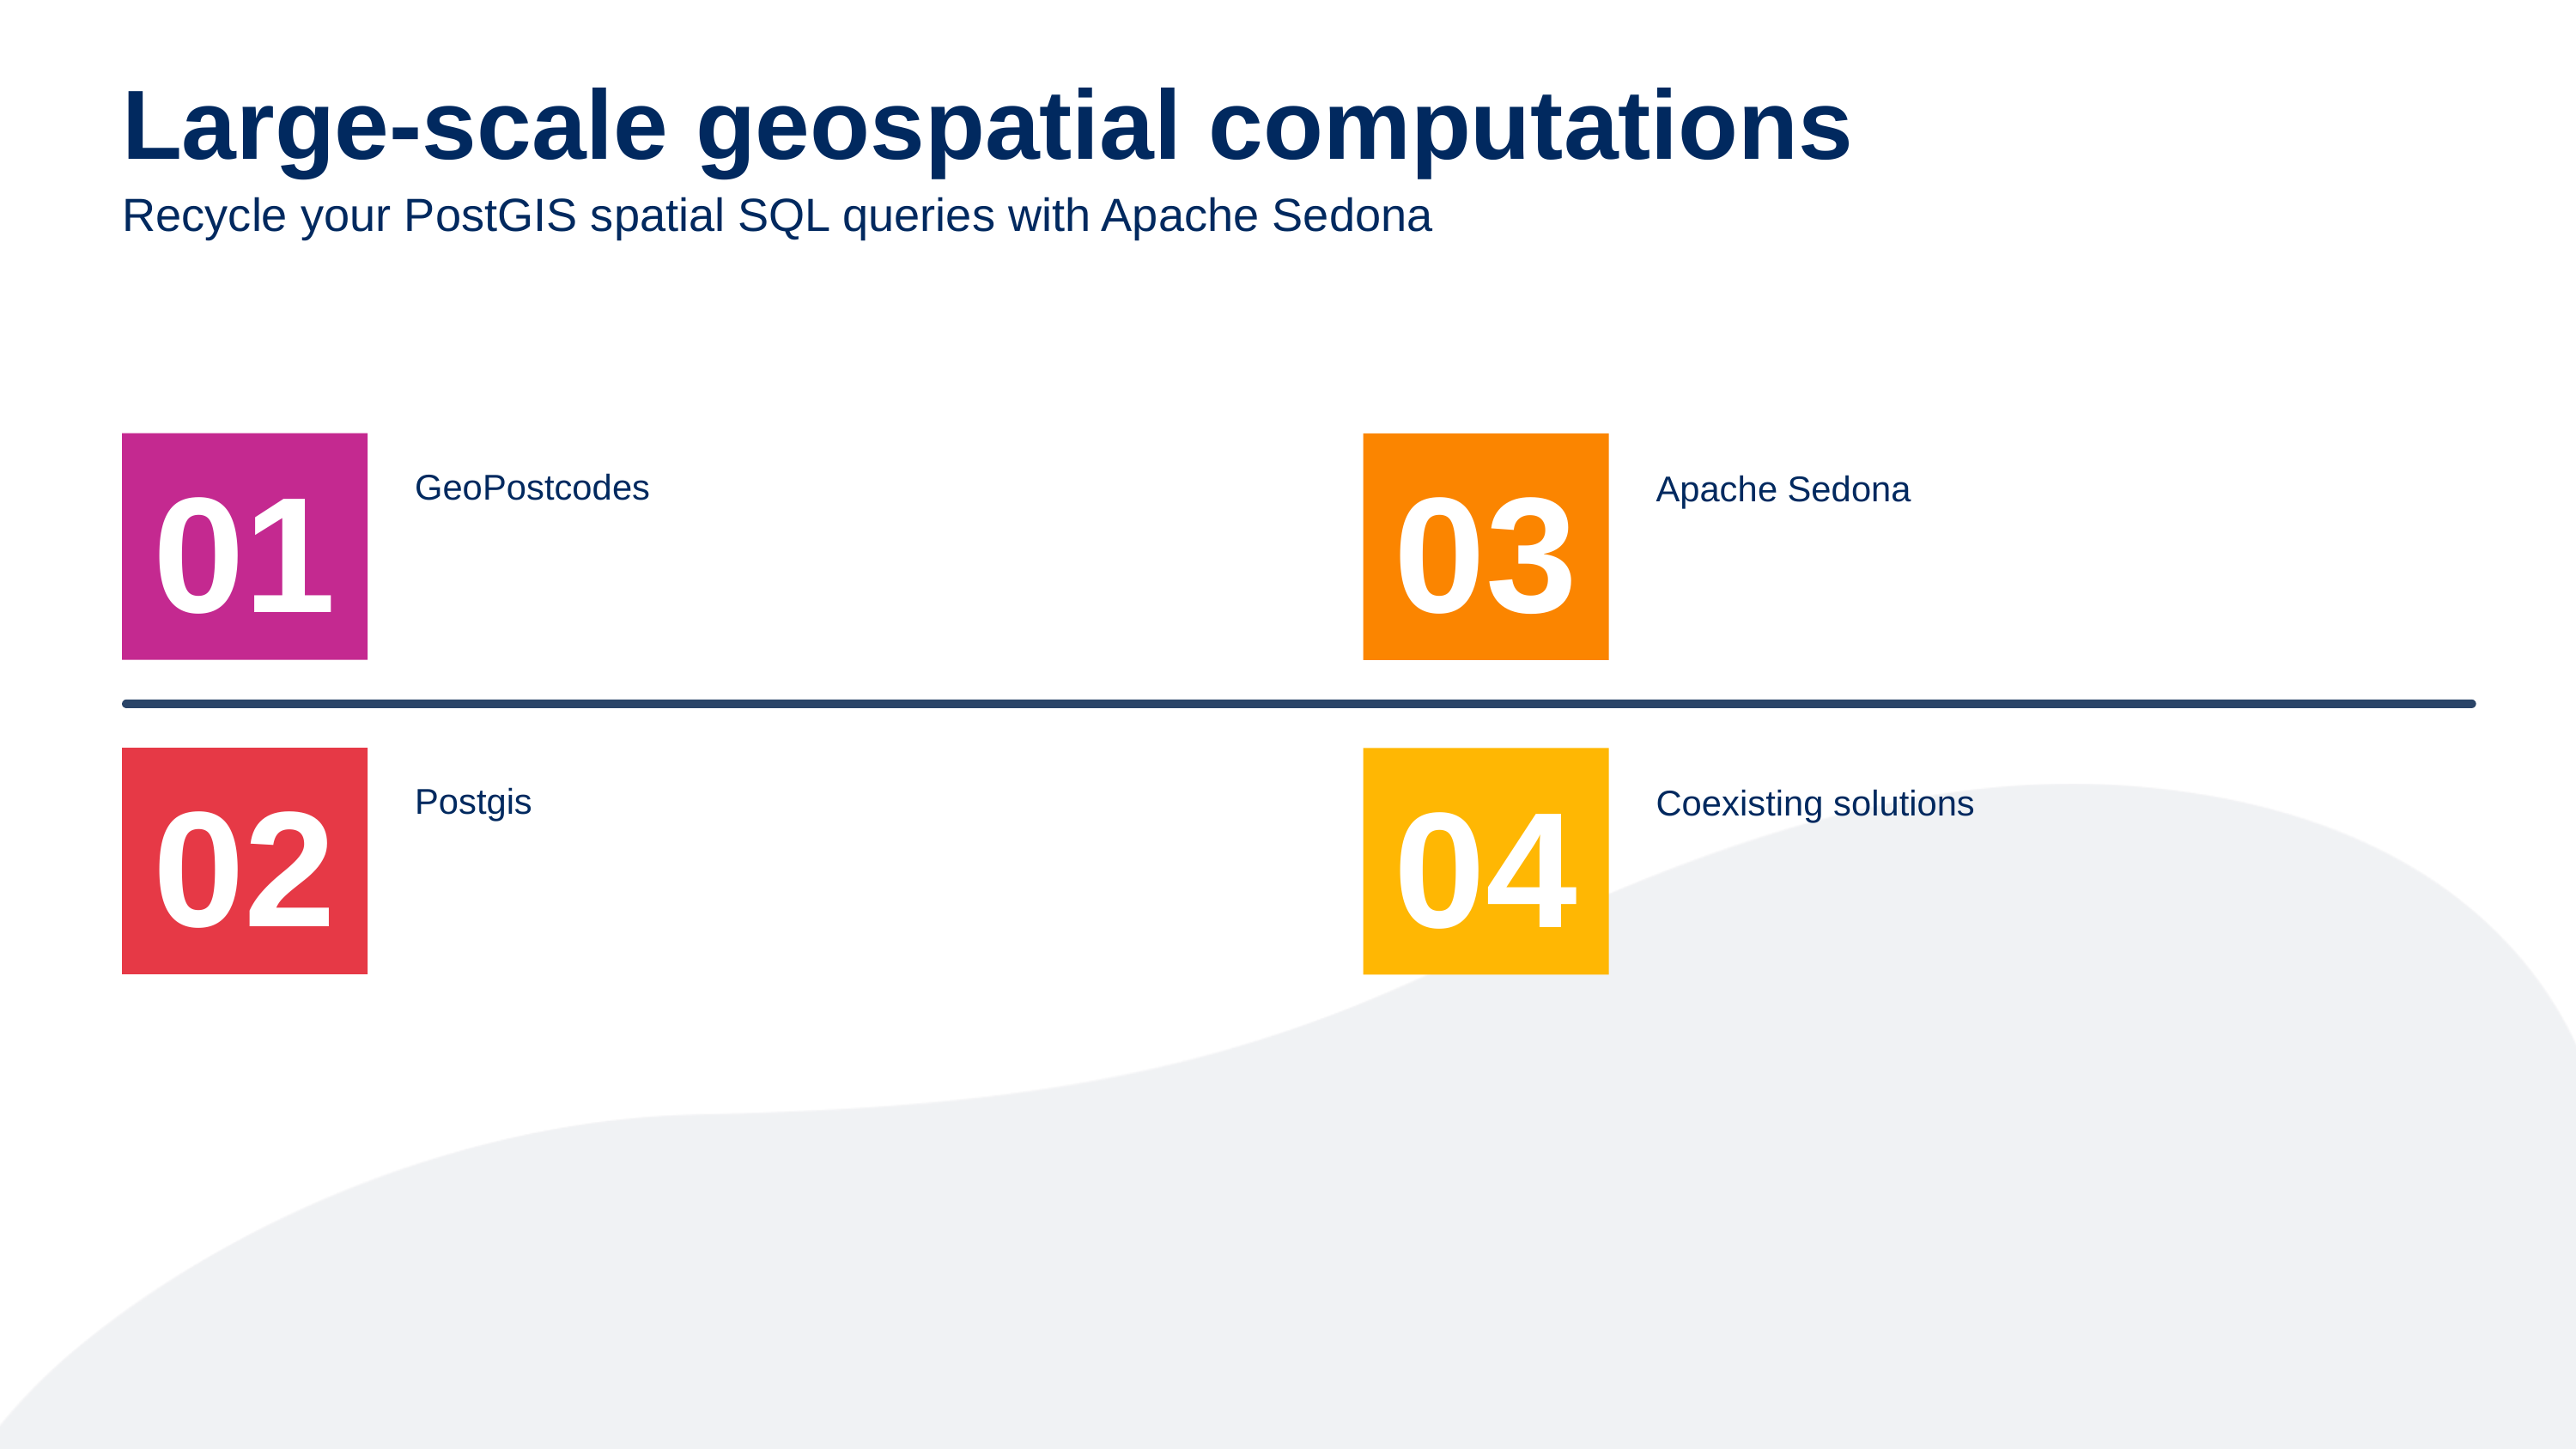

# Large-scale geospatial computations
Recycle your PostGIS spatial SQL queries with Apache Sedona
GeoPostcodes

01
03

Apache Sedona

Postgis
Coexisting solutions

02

04